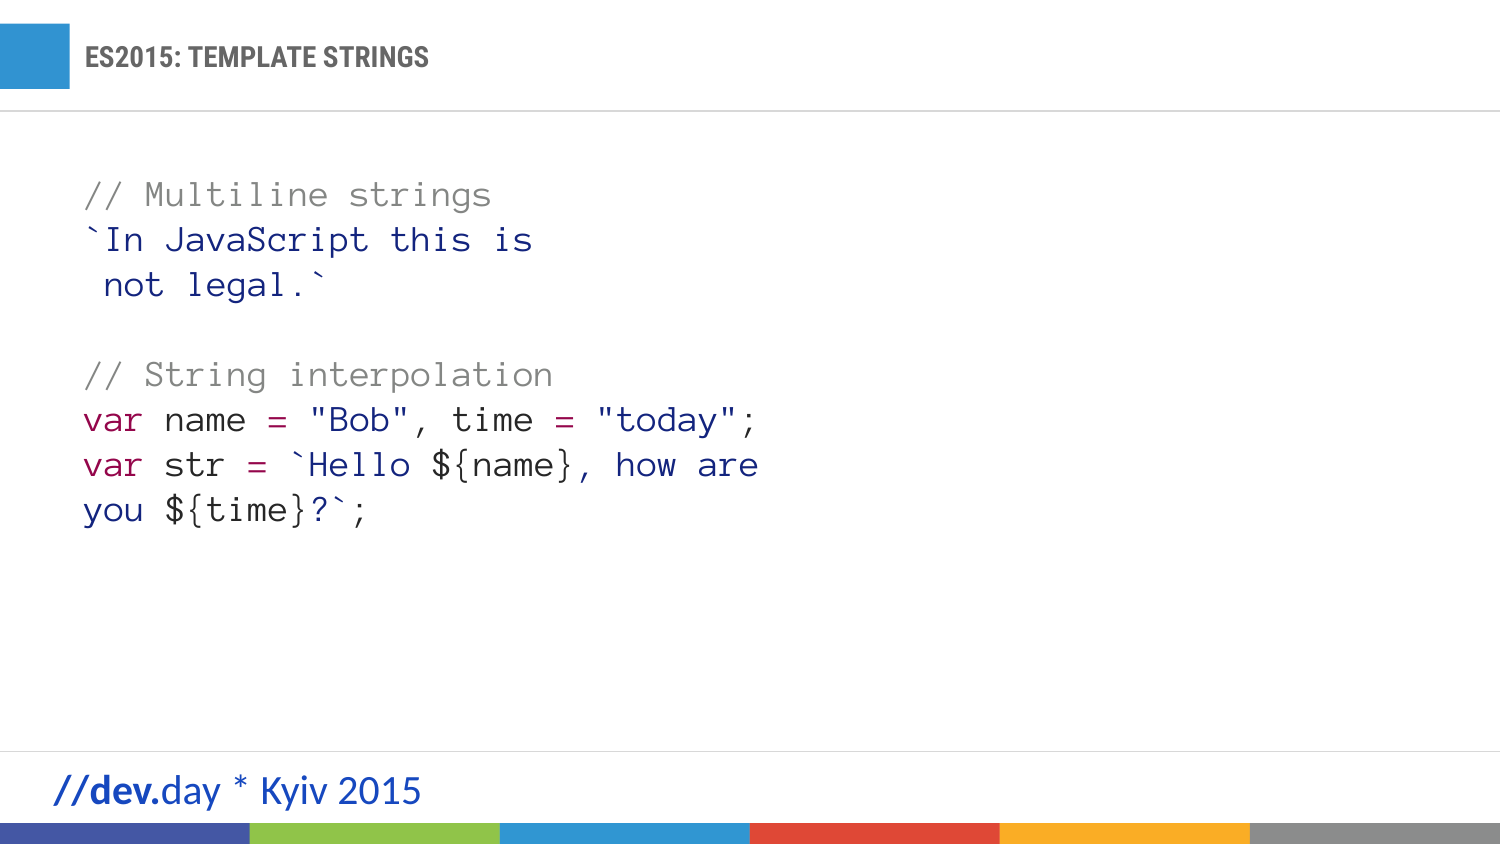

ES2015: TEMPLATE STRINGS
// Multiline strings
`In JavaScript this is
 not legal.`

// String interpolation
var name = "Bob", time = "today";
var str = `Hello ${name}, how are you ${time}?`;